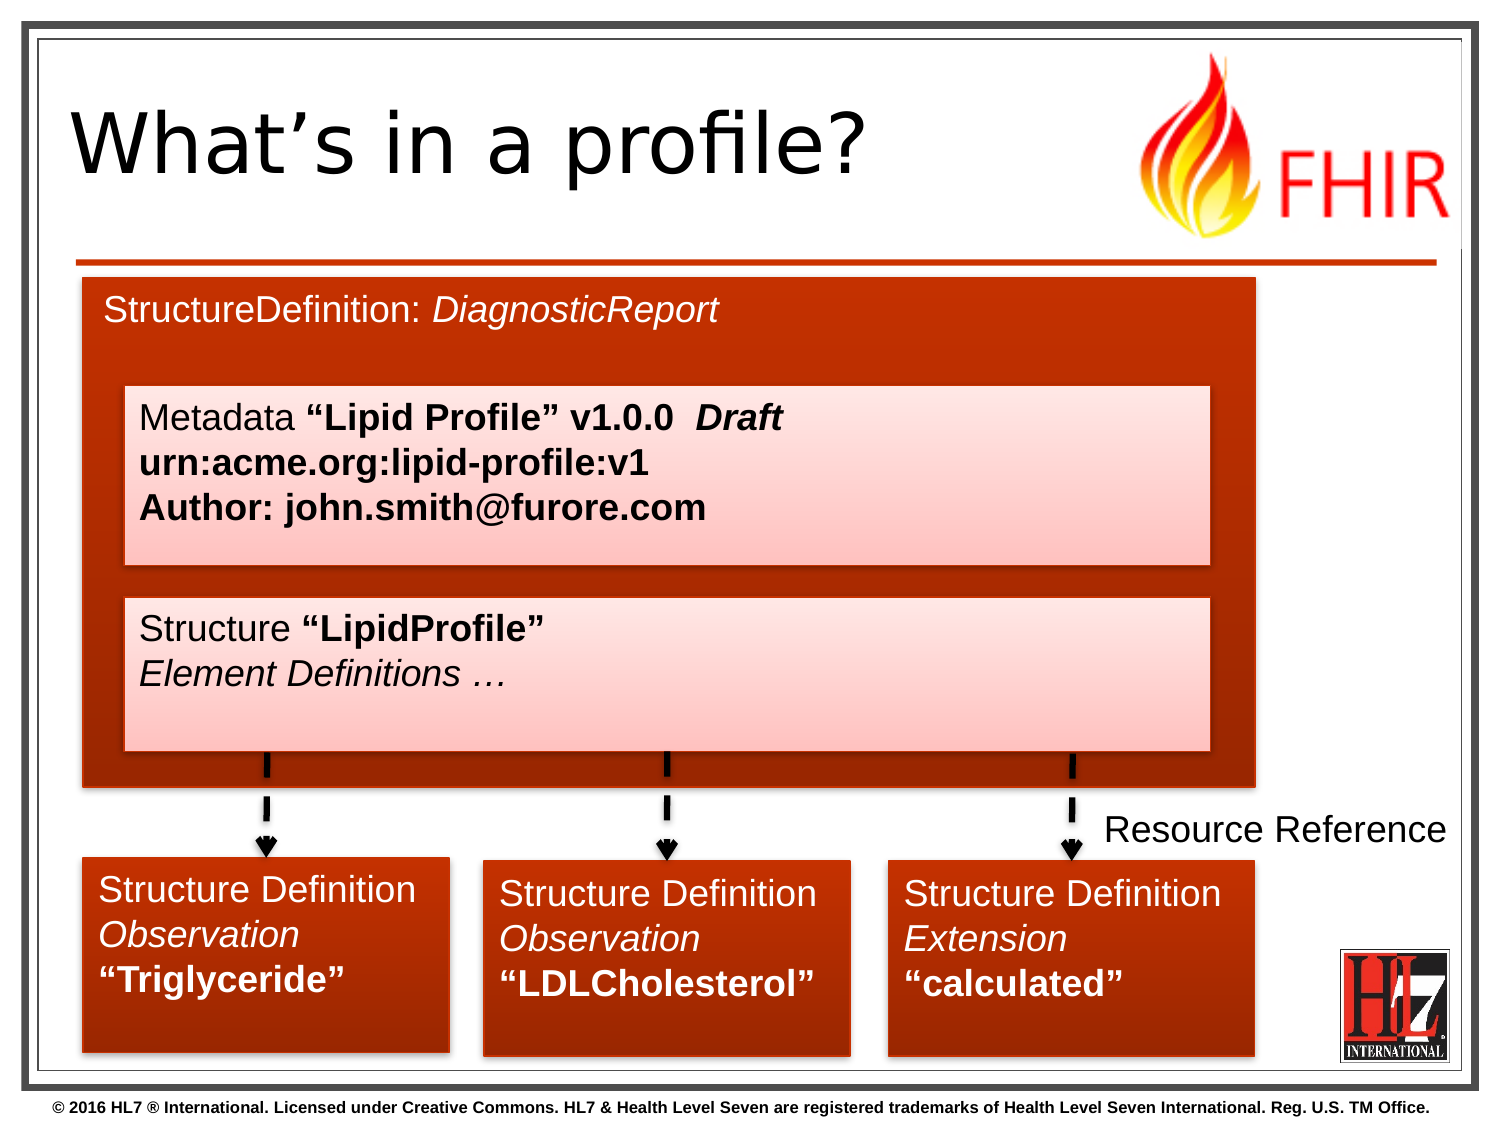

# What’s in a profile?

StructureDefinition: DiagnosticReport
Metadata “Lipid Profile” v1.0.0  Draft
urn:acme.org:lipid-profile:v1
Author: john.smith@furore.com

Structure “LipidProfile”
Element Definitions …

Resource Reference
Structure Definition
Observation
“Triglyceride”

Structure Definition
Extension
“calculated”

Structure Definition
Observation
“LDLCholesterol”